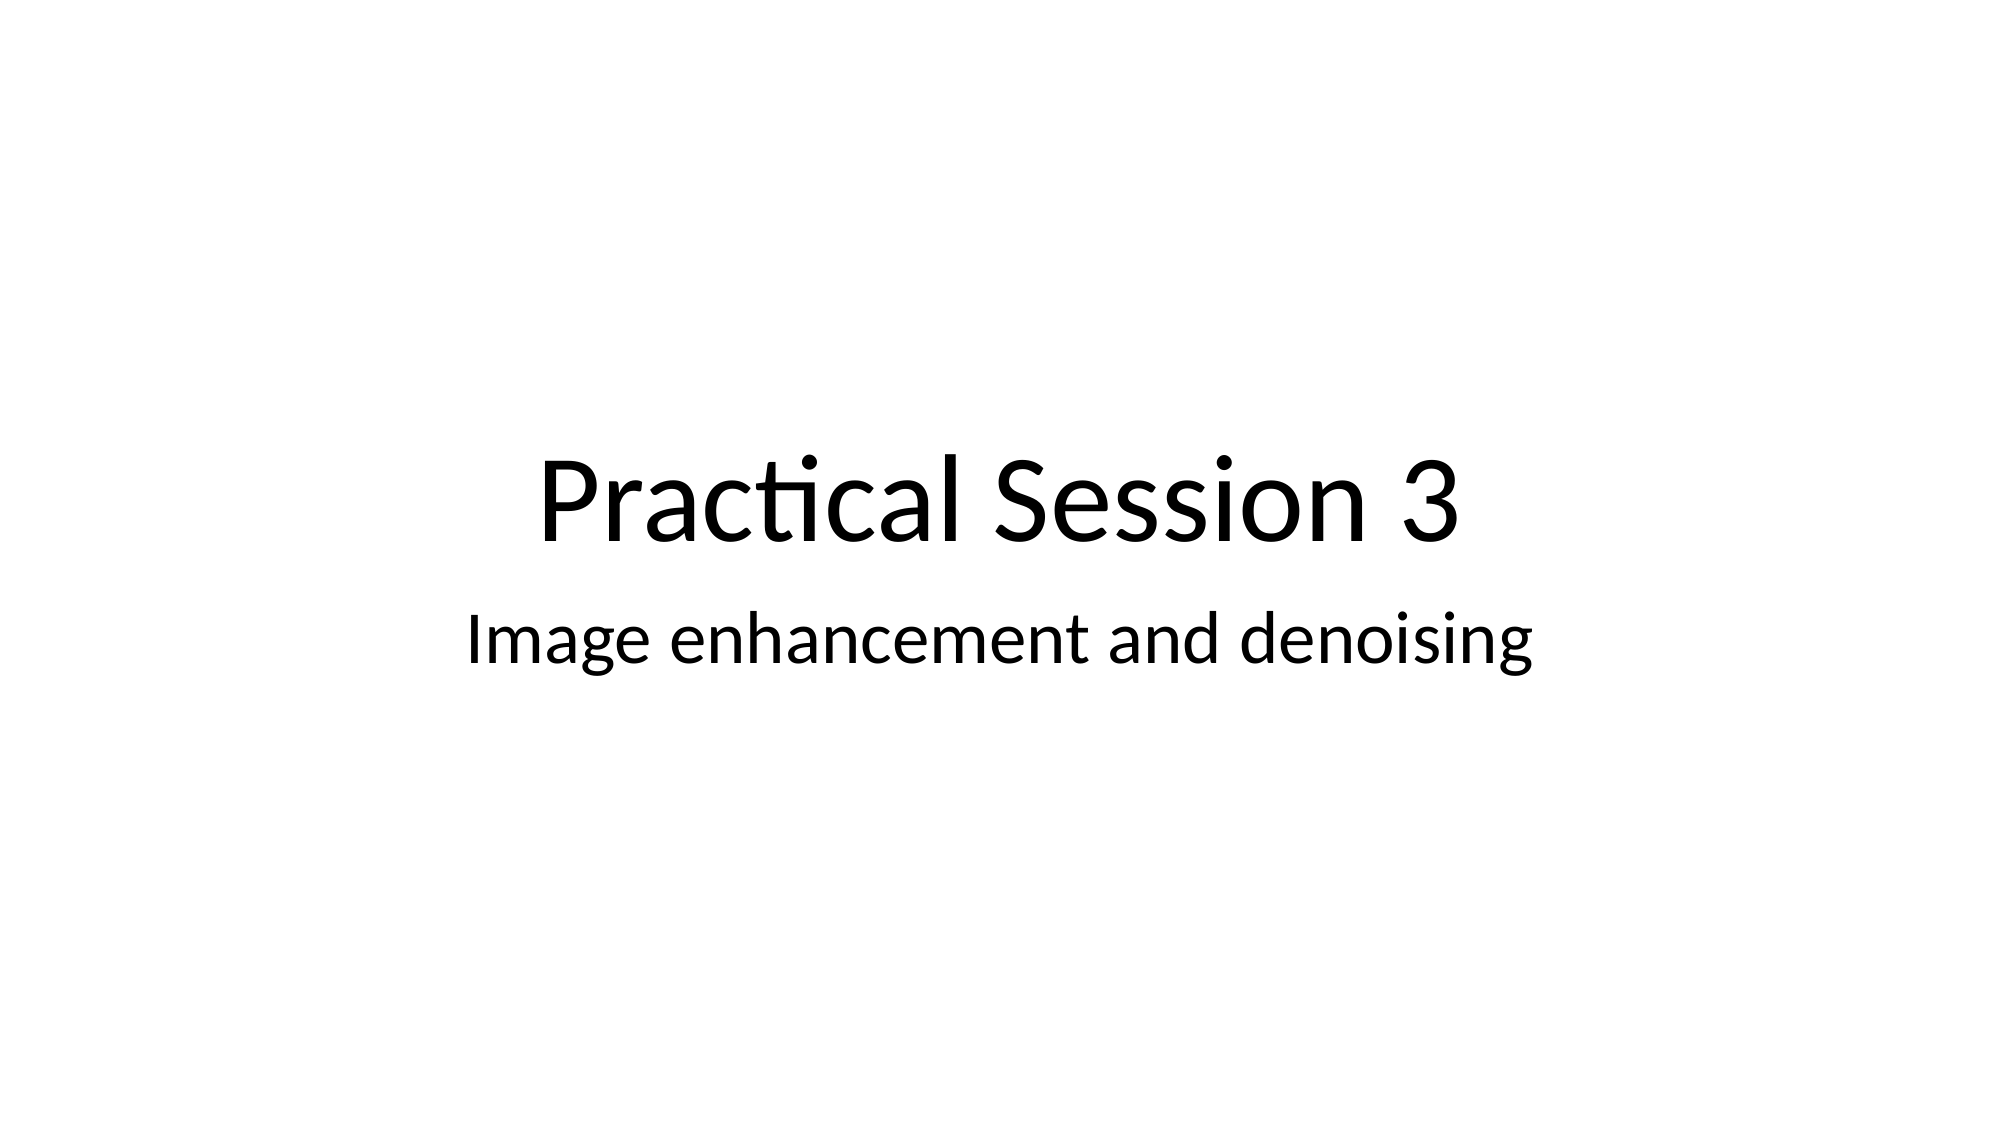

# Practical Session 3
Image enhancement and denoising